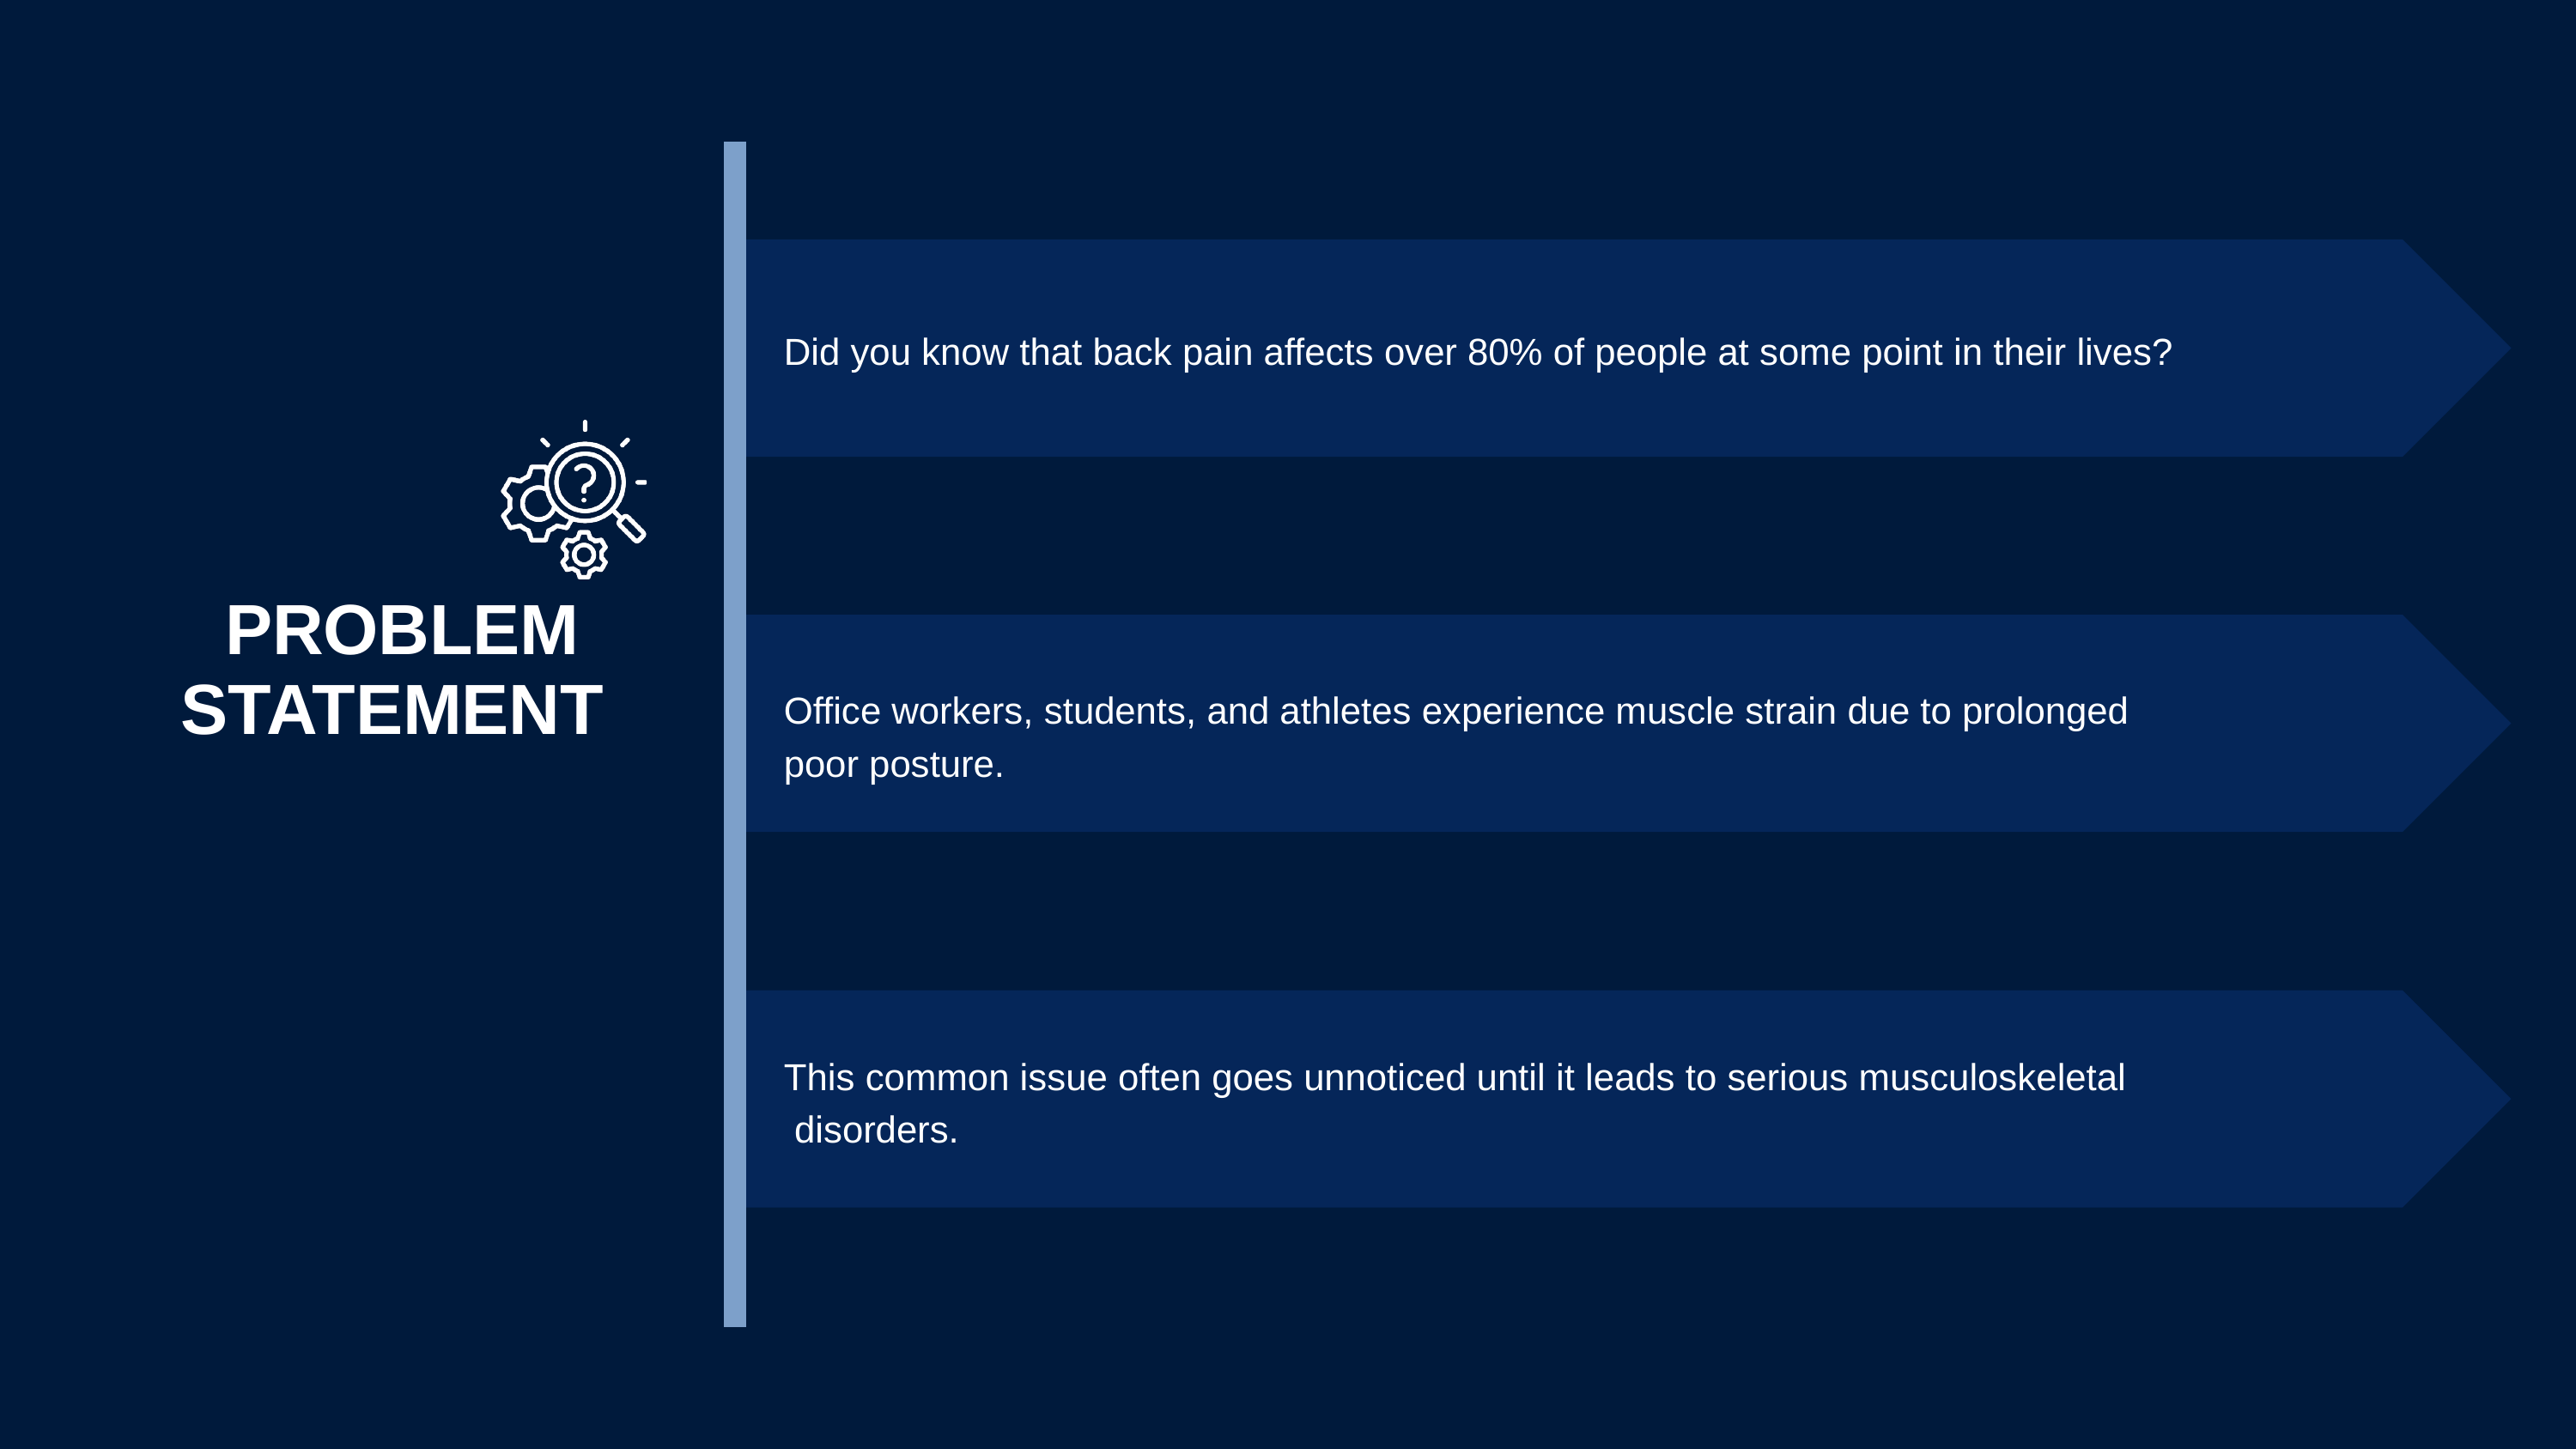

Did you know that back pain affects over 80% of people at some point in their lives?

PROBLEM STATEMENT

Office workers, students, and athletes experience muscle strain due to prolonged
poor posture.

This common issue often goes unnoticed until it leads to serious musculoskeletal
 disorders.